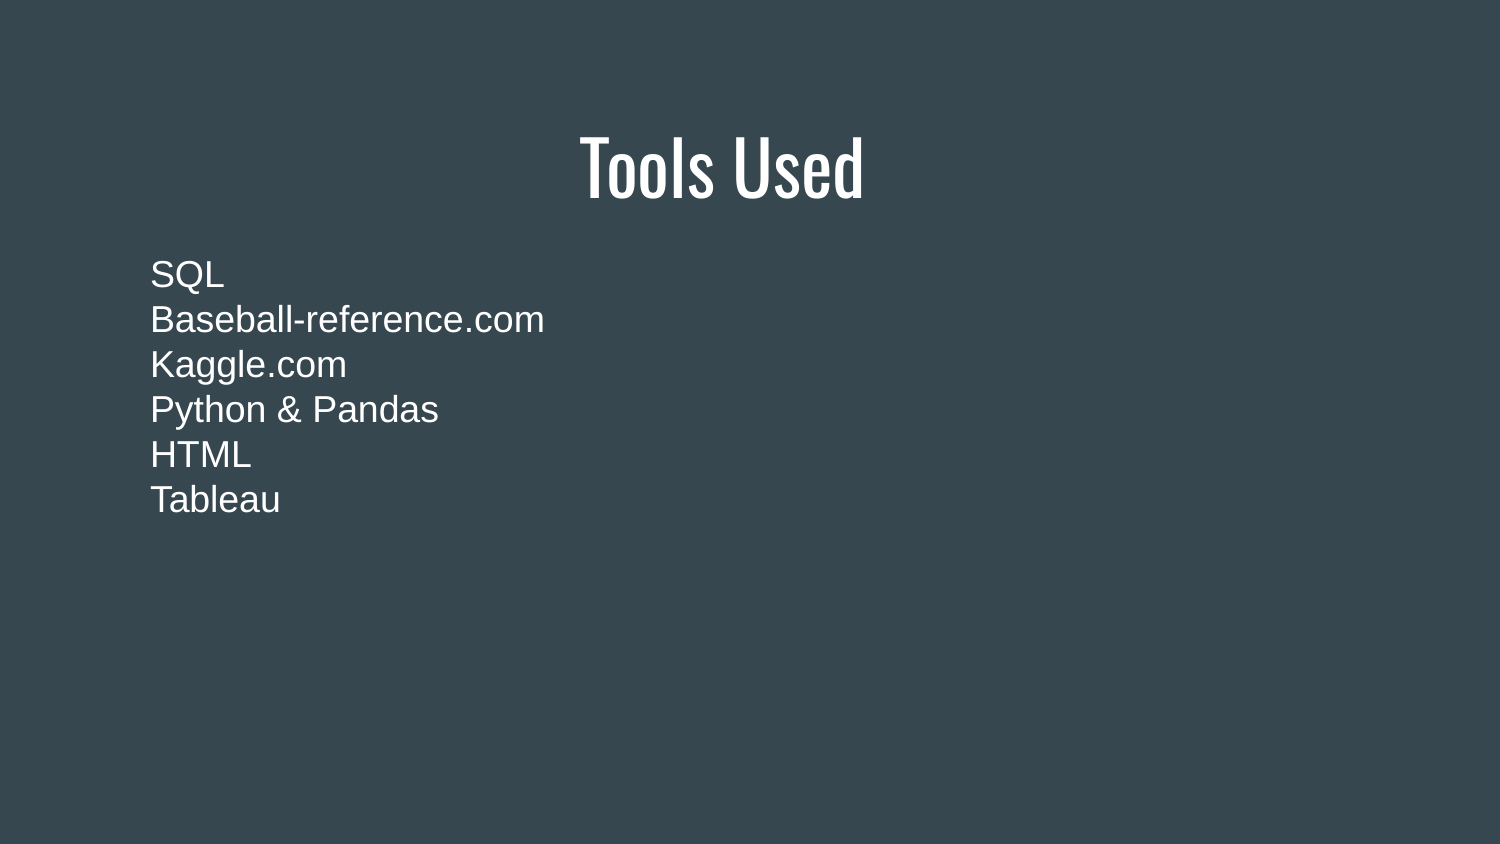

# Tools Used
SQL
Baseball-reference.com
Kaggle.com
Python & Pandas
HTML
Tableau